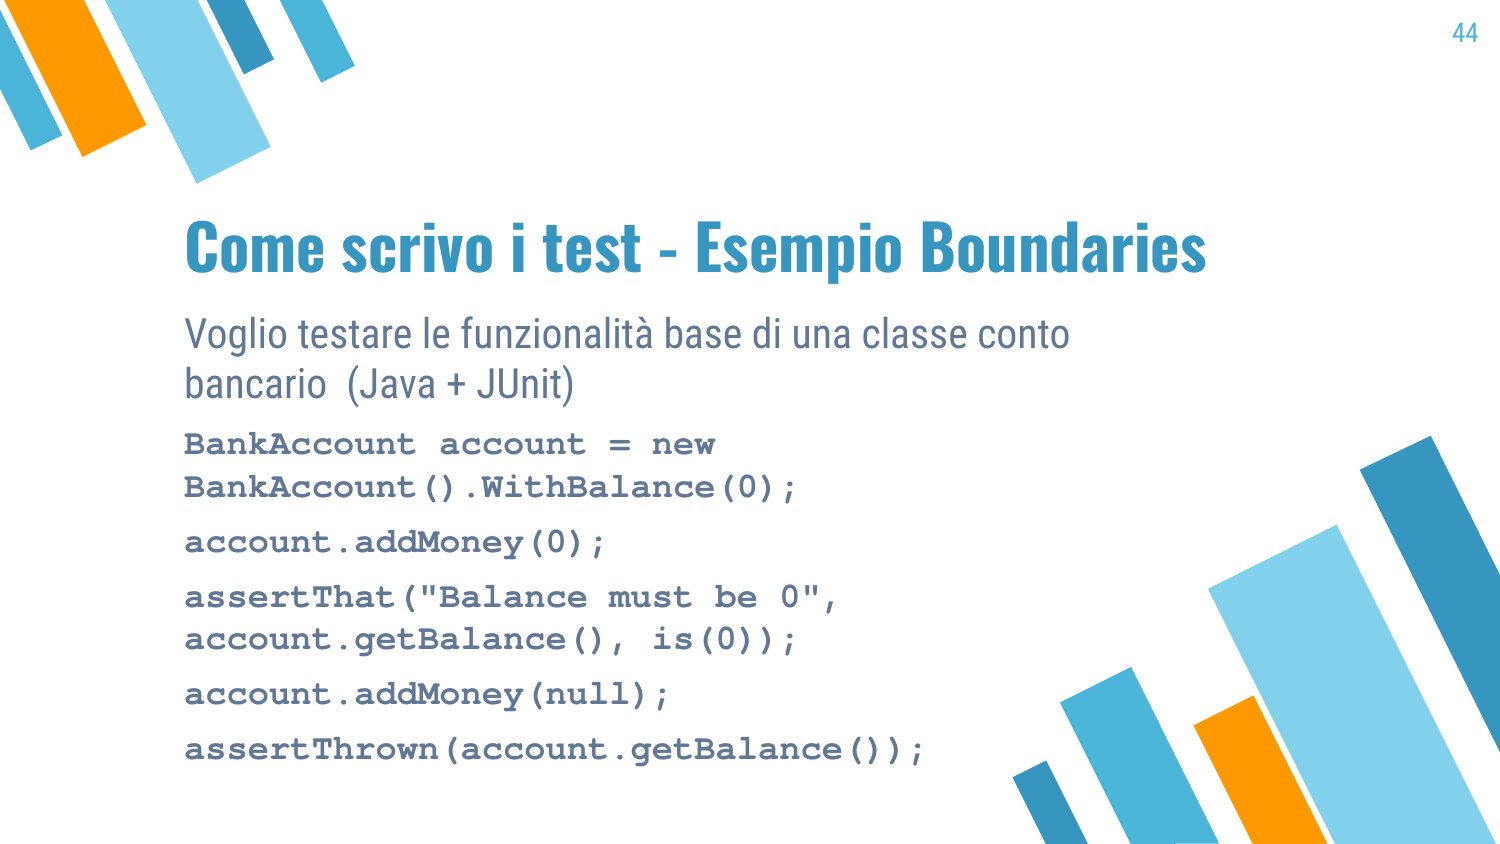

44
# Come scrivo i test - Esempio Boundaries
Voglio testare le funzionalità base di una classe conto bancario  (Java + JUnit)
BankAccount account = new BankAccount().WithBalance(0);
account.addMoney(0);
assertThat("Balance must be 0", account.getBalance(), is(0));
account.addMoney(null);
assertThrown(account.getBalance());